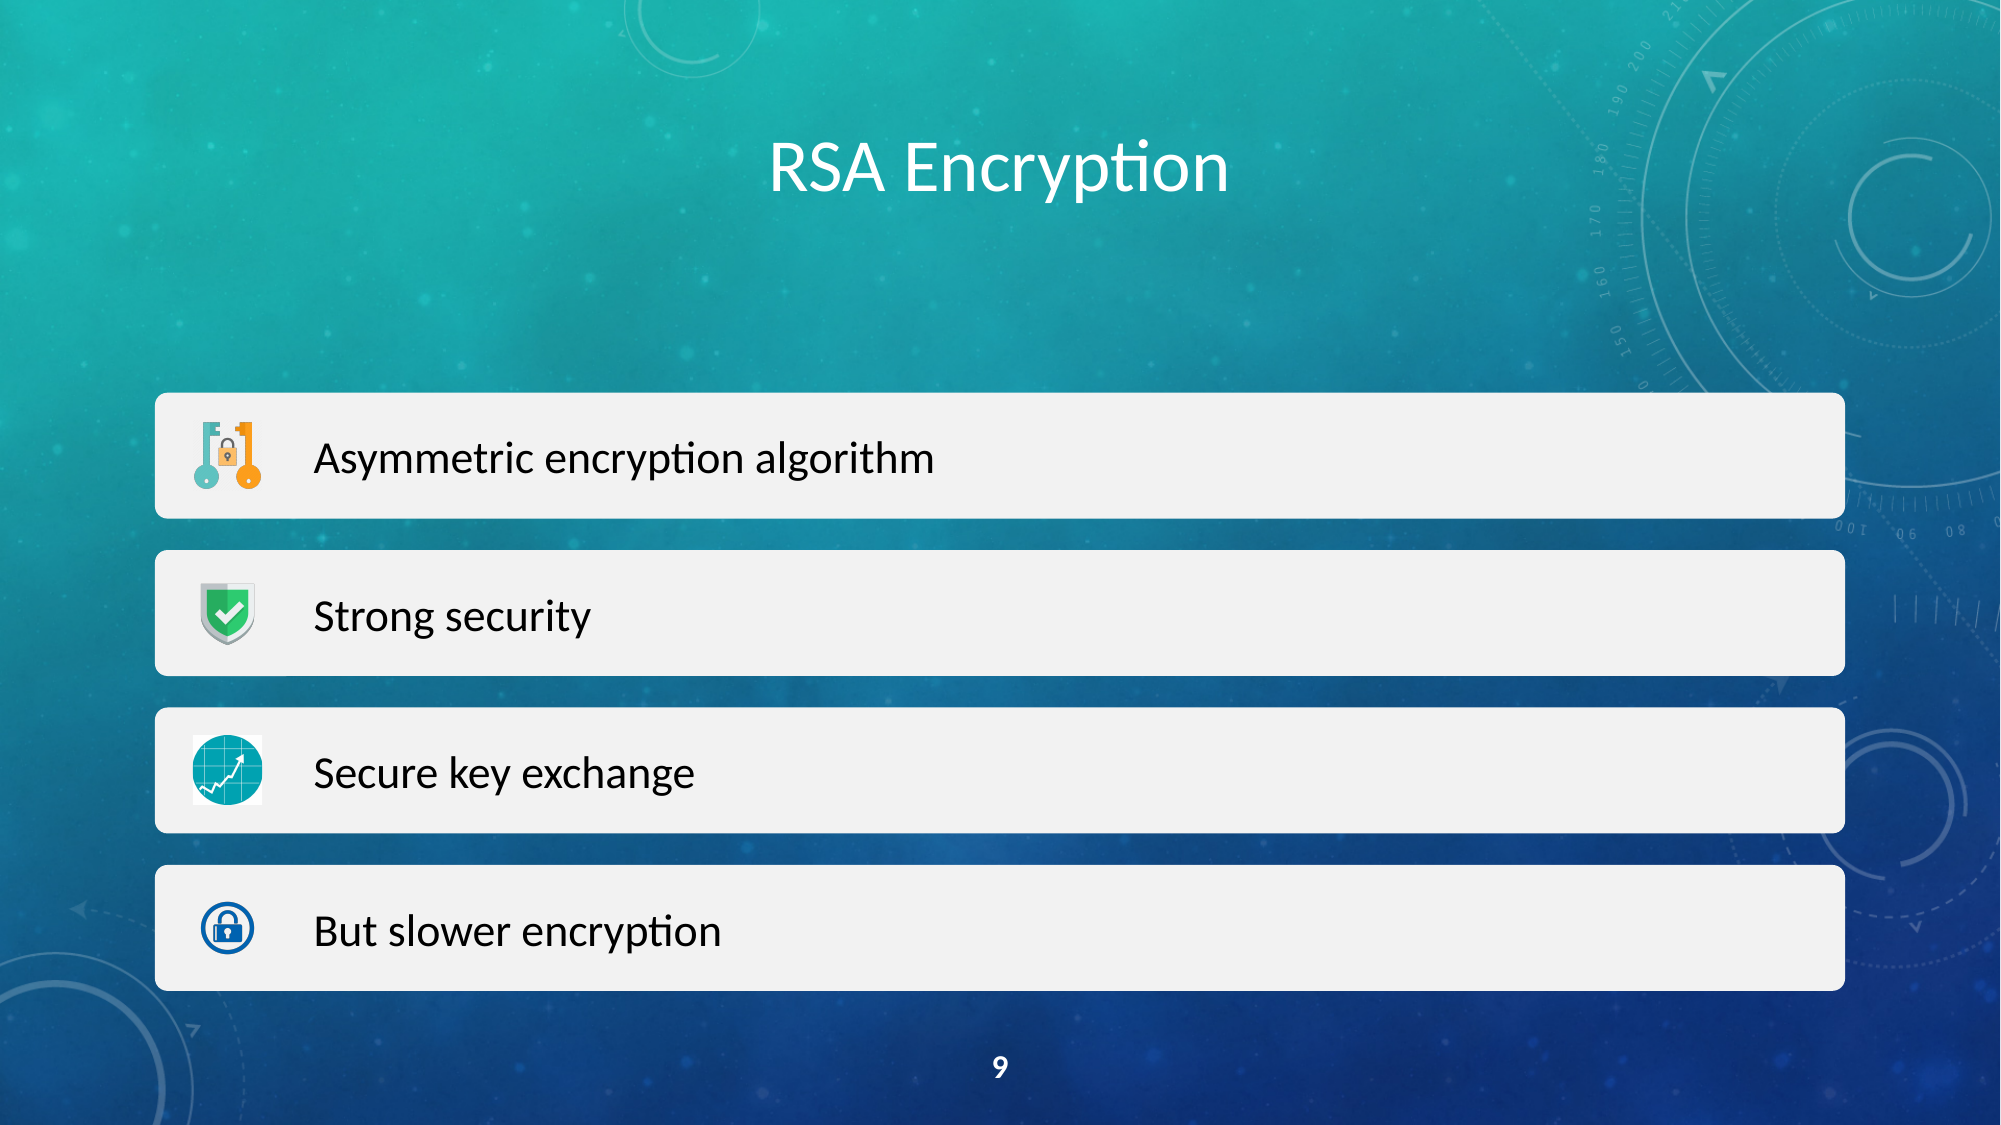

# RSA Encryption
Asymmetric encryption algorithm
Strong security
Secure key exchange
But slower encryption
9